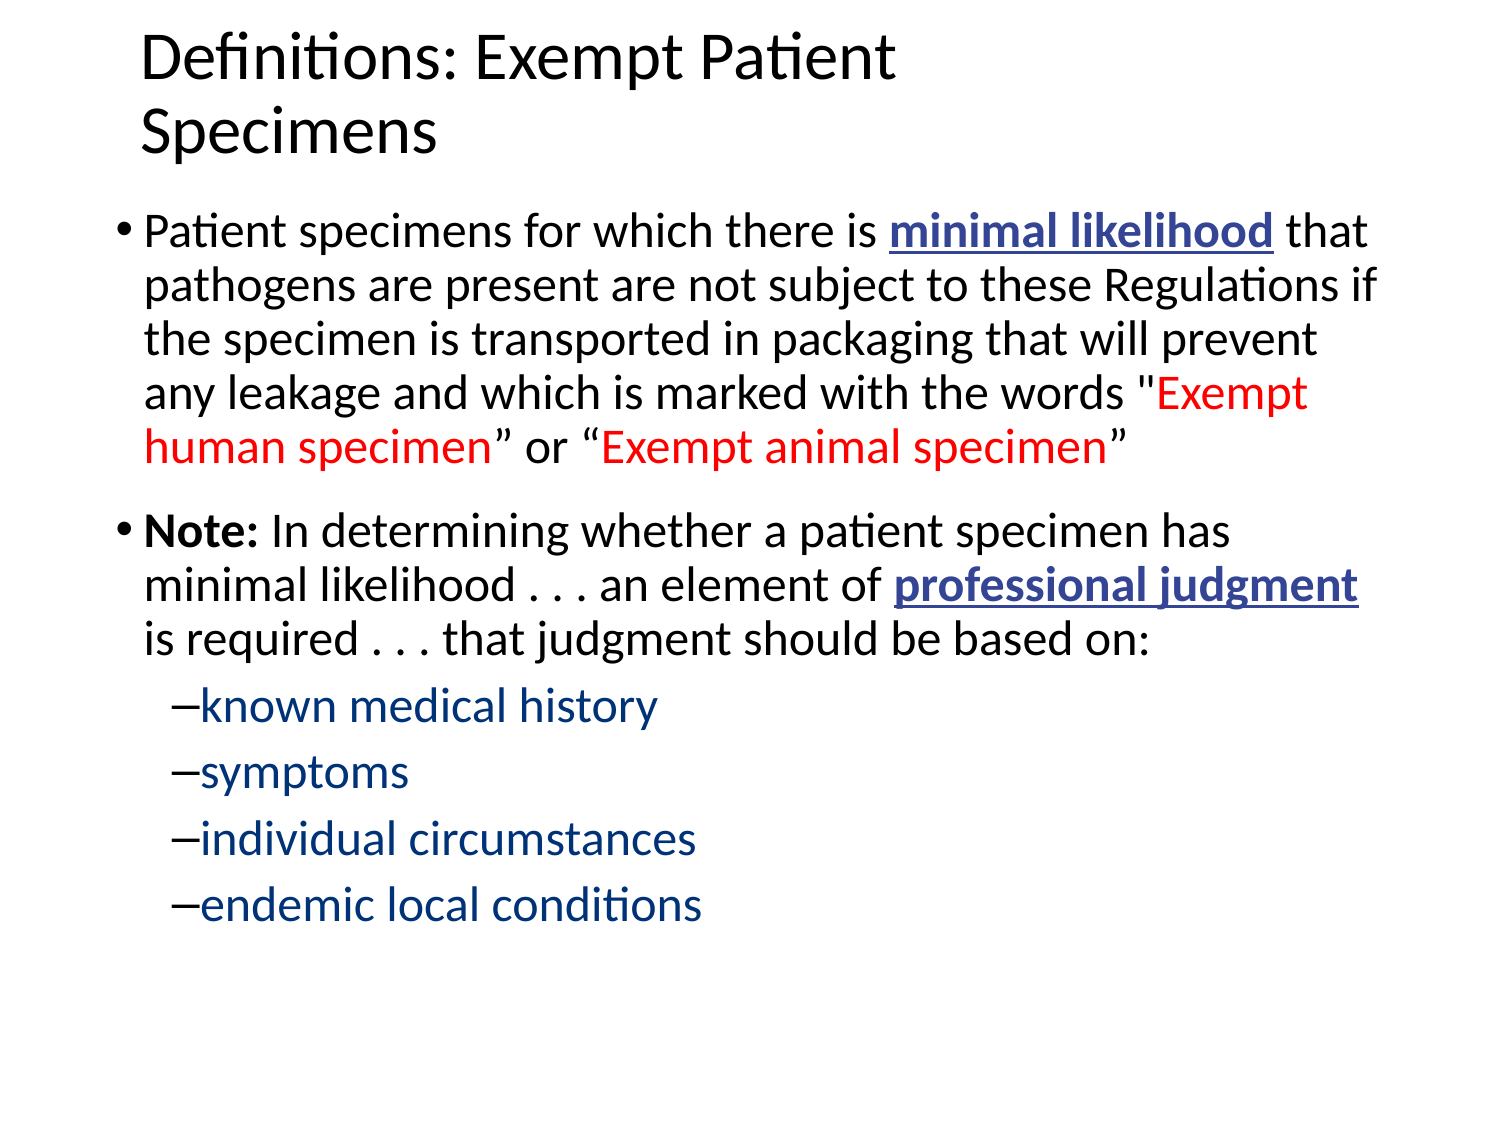

# Definitions: Exempt Patient Specimens
Patient specimens for which there is minimal likelihood that pathogens are present are not subject to these Regulations if the specimen is transported in packaging that will prevent any leakage and which is marked with the words "Exempt human specimen” or “Exempt animal specimen”
Note: In determining whether a patient specimen has minimal likelihood . . . an element of professional judgment is required . . . that judgment should be based on:
known medical history
symptoms
individual circumstances
endemic local conditions

Slide 15